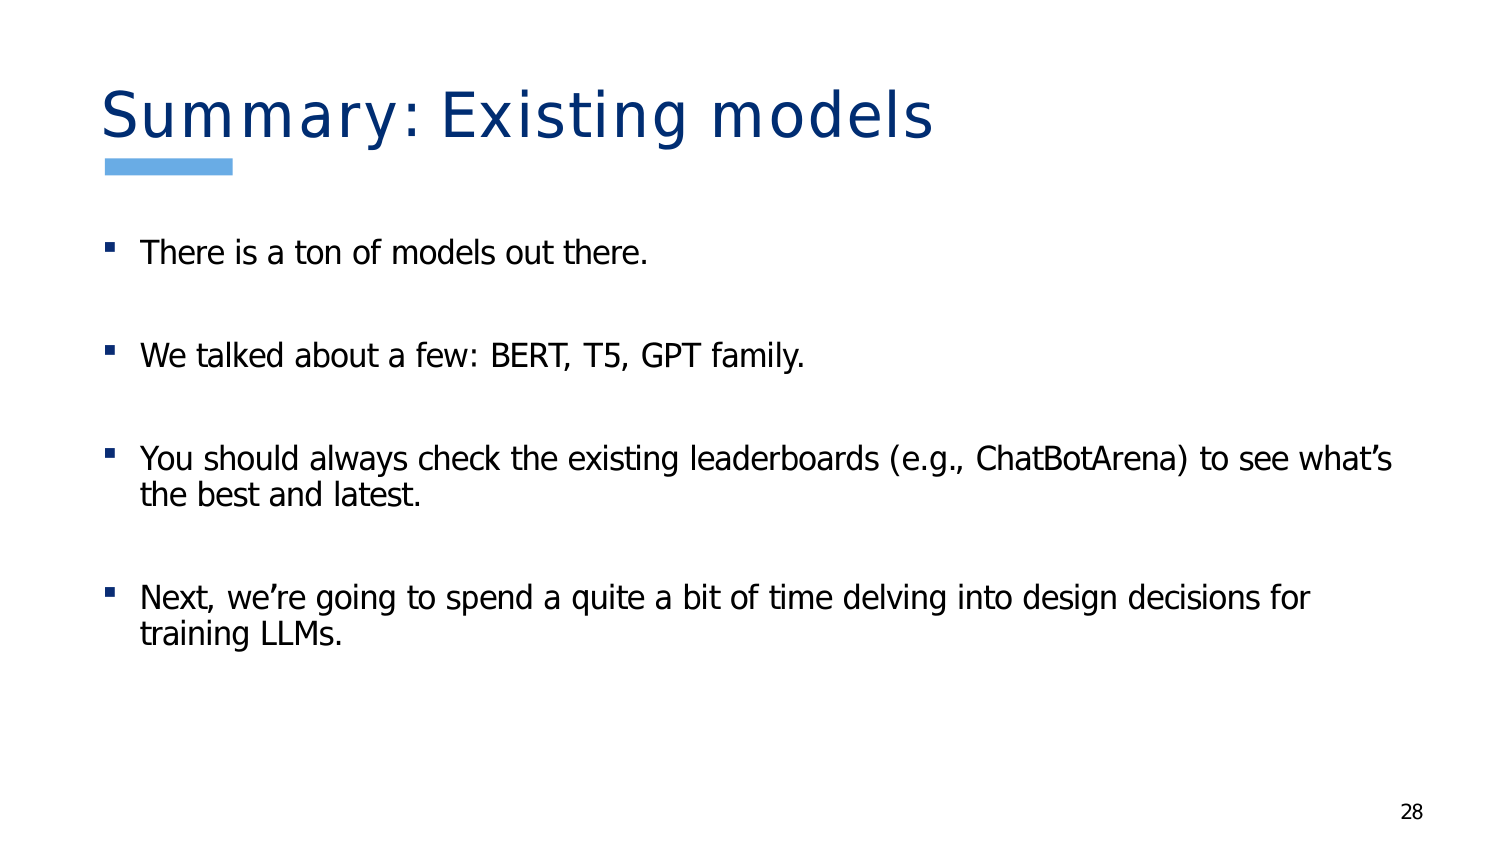

# Summary: Existing models
There is a ton of models out there.

We talked about a few: BERT, T5, GPT family.

You should always check the existing leaderboards (e.g., ChatBotArena) to see what’s the best and latest.

Next, we’re going to spend a quite a bit of time delving into design decisions for training LLMs.